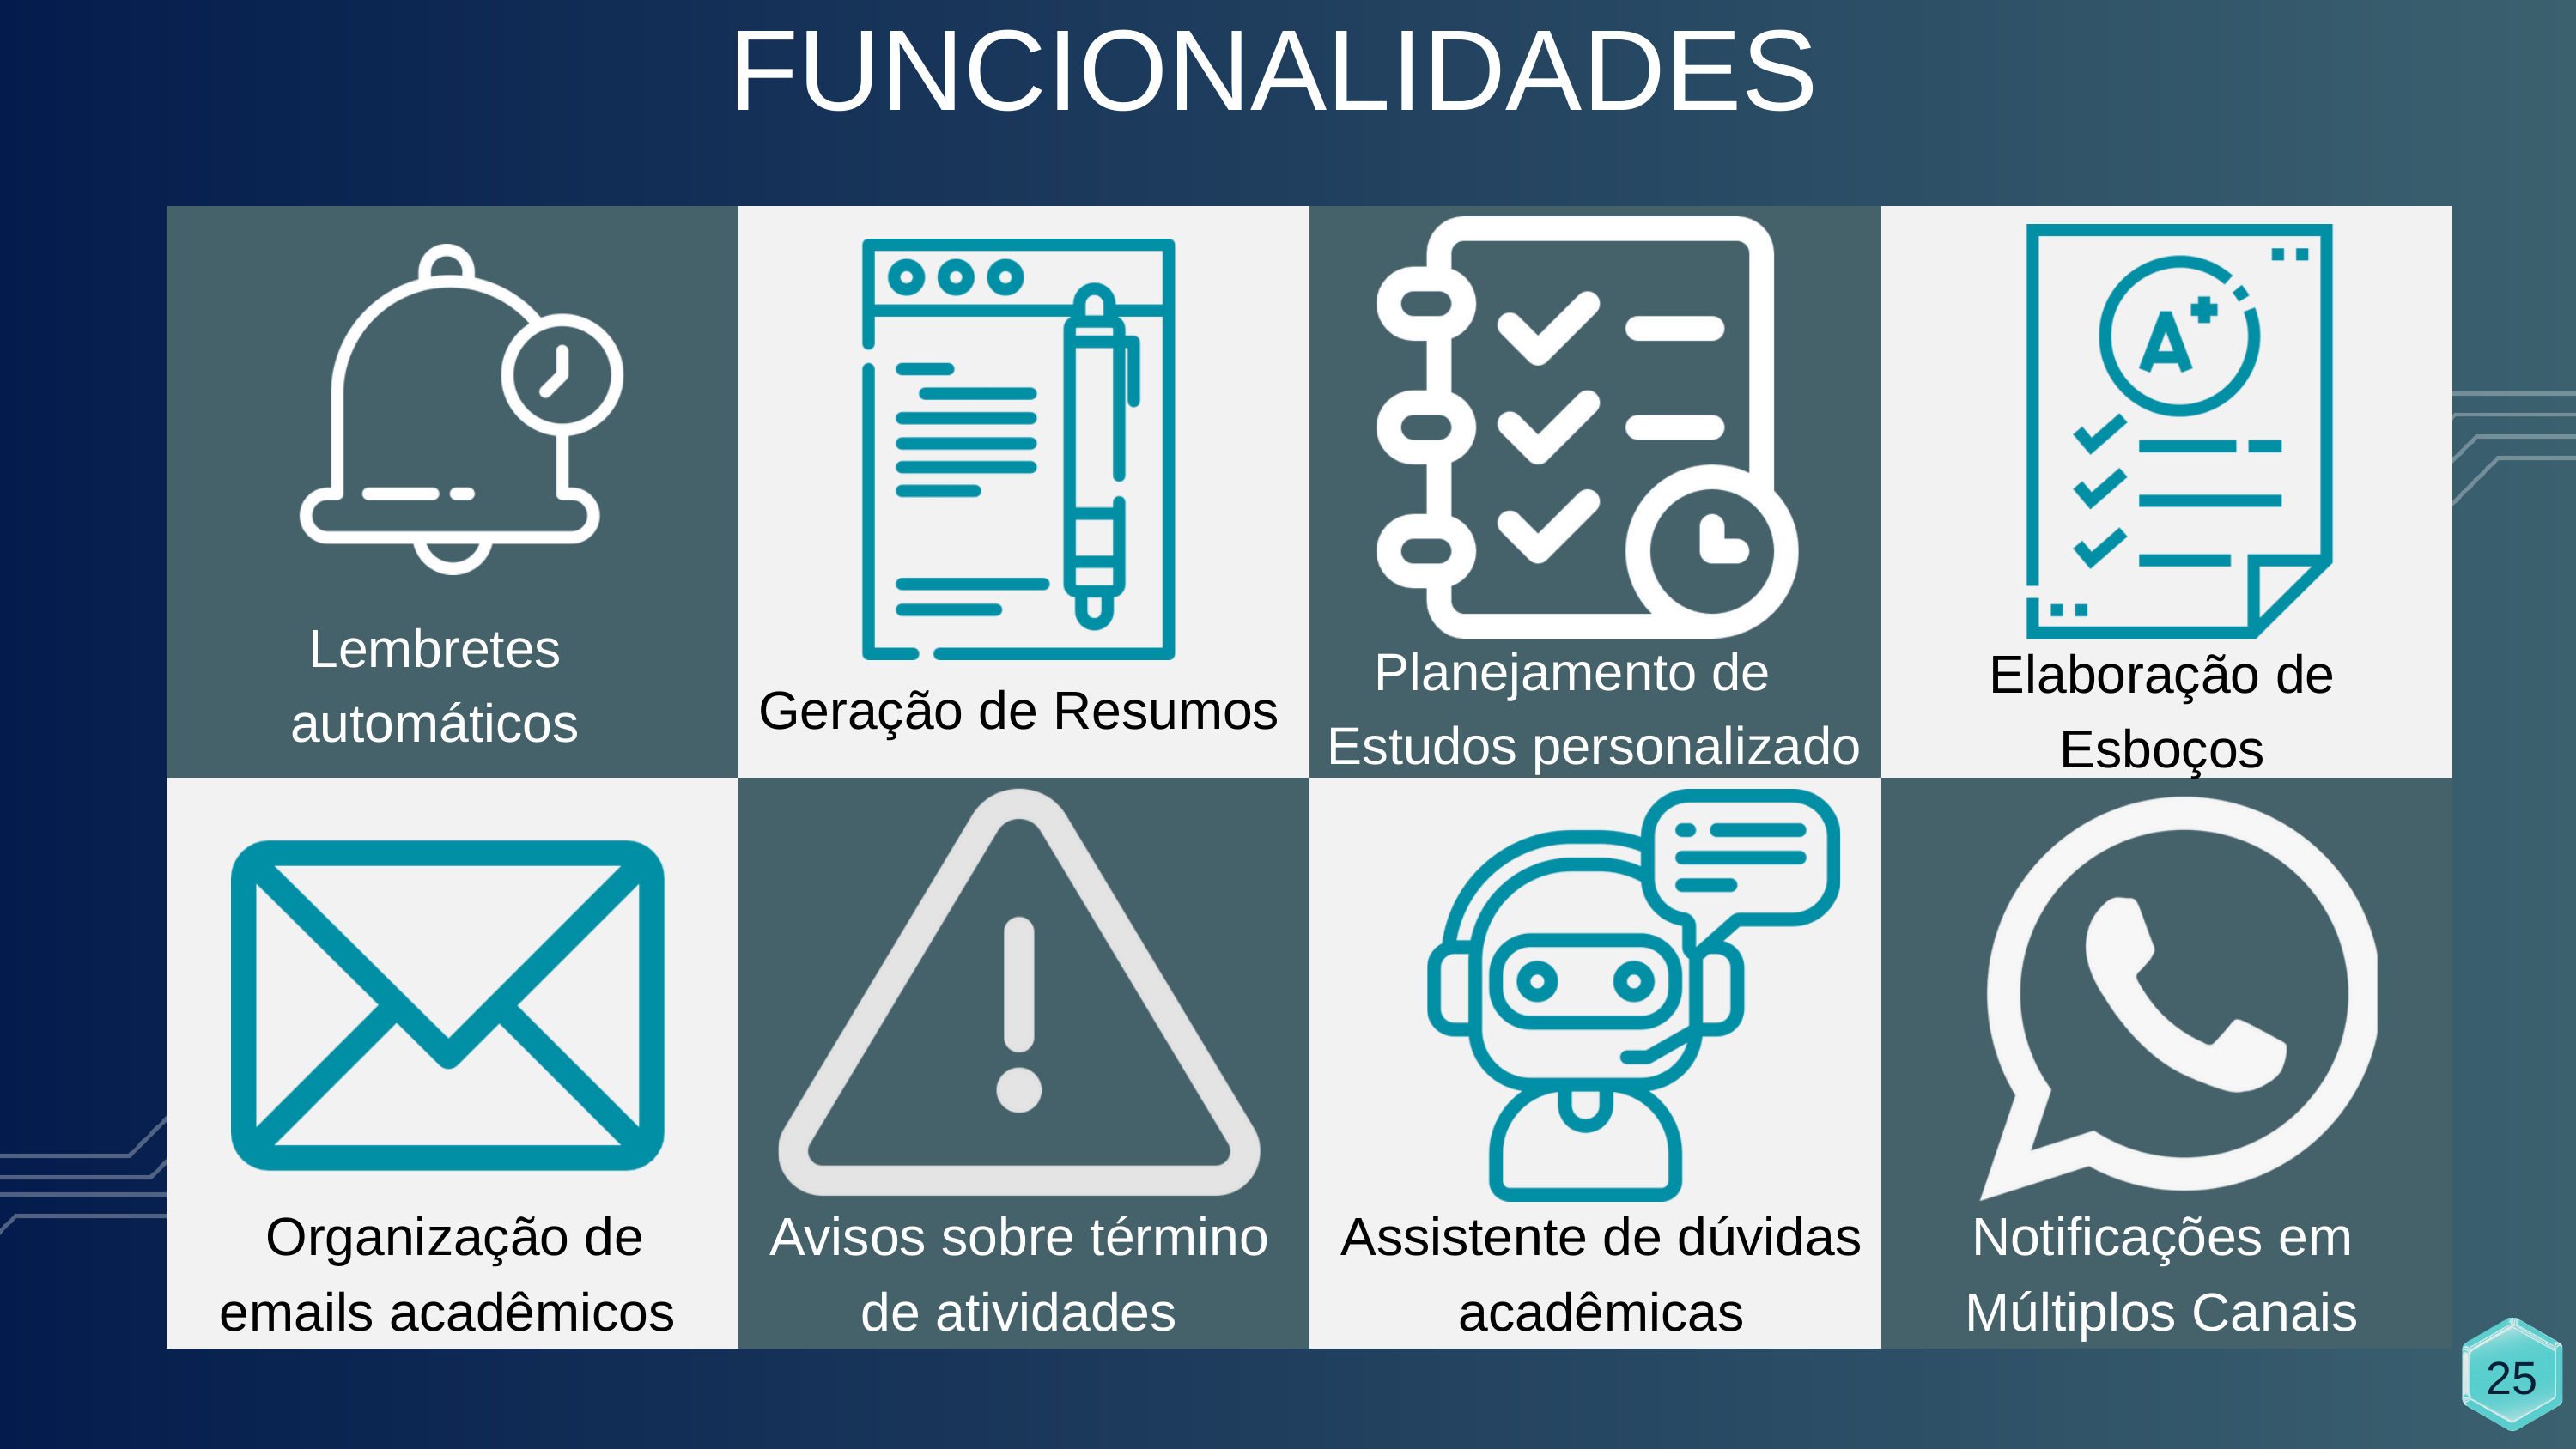

FUNCIONALIDADES

Lembretes automáticos
Planejamento de     Estudos personalizado
Elaboração de Esboços
Geração de Resumos

 Organização de emails acadêmicos
Avisos sobre término de atividades
Assistente de dúvidas acadêmicas
Notificações em Múltiplos Canais

25